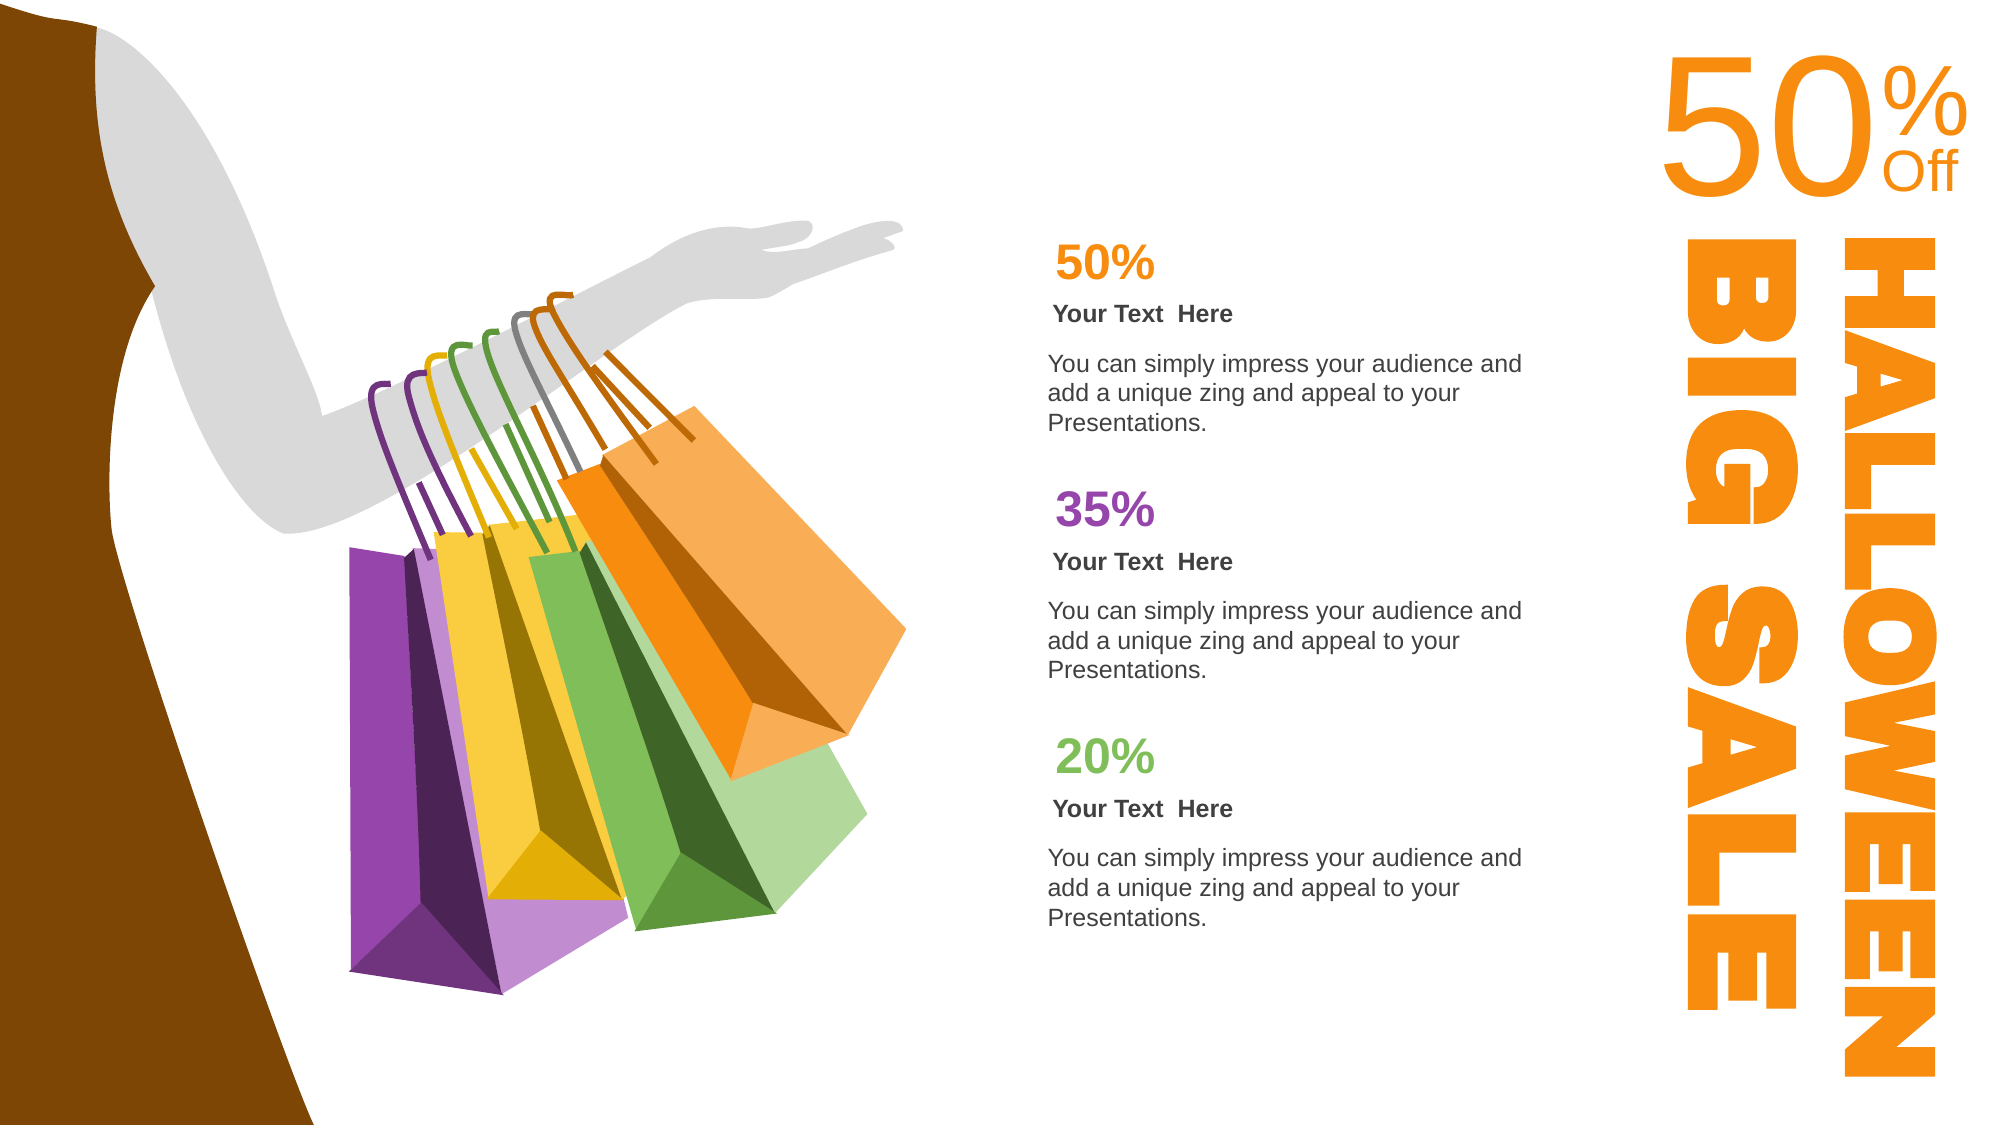

50
%
Off

50%
Your Text  Here
You can simply impress your audience and add a unique zing and appeal to your Presentations.
35%
Your Text  Here
You can simply impress your audience and add a unique zing and appeal to your Presentations.
BIG SALE
HALLOWEEN
20%
Your Text  Here
You can simply impress your audience and add a unique zing and appeal to your Presentations.